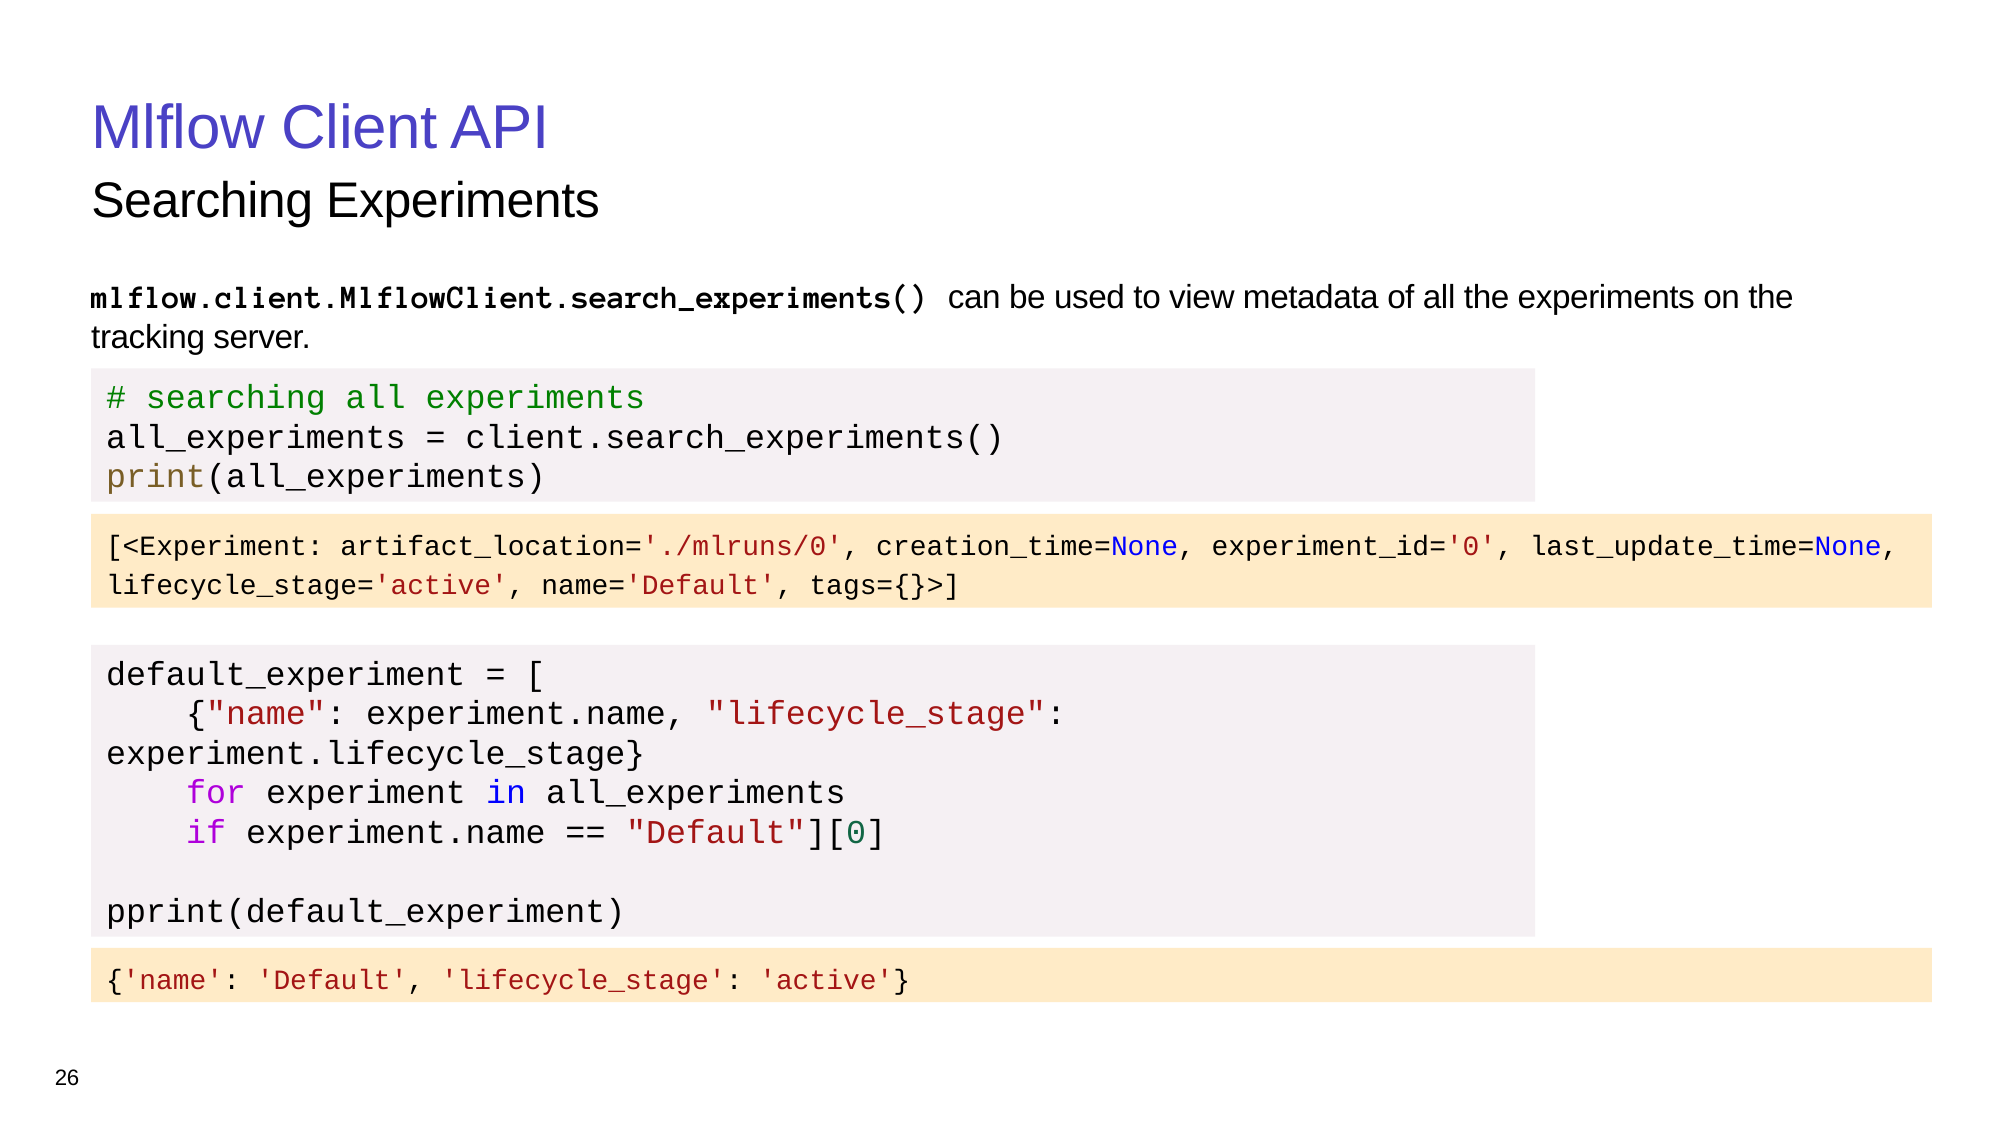

Mlflow Client API
Searching Experiments
mlflow.client.MlflowClient.search_experiments() can be used to view metadata of all the experiments on the tracking server.
# searching all experiments
all_experiments = client.search_experiments()
print(all_experiments)
[<Experiment: artifact_location='./mlruns/0', creation_time=None, experiment_id='0', last_update_time=None, lifecycle_stage='active', name='Default', tags={}>]
default_experiment = [
    {"name": experiment.name, "lifecycle_stage": experiment.lifecycle_stage}
    for experiment in all_experiments
    if experiment.name == "Default"][0]
pprint(default_experiment)
{'name': 'Default', 'lifecycle_stage': 'active'}